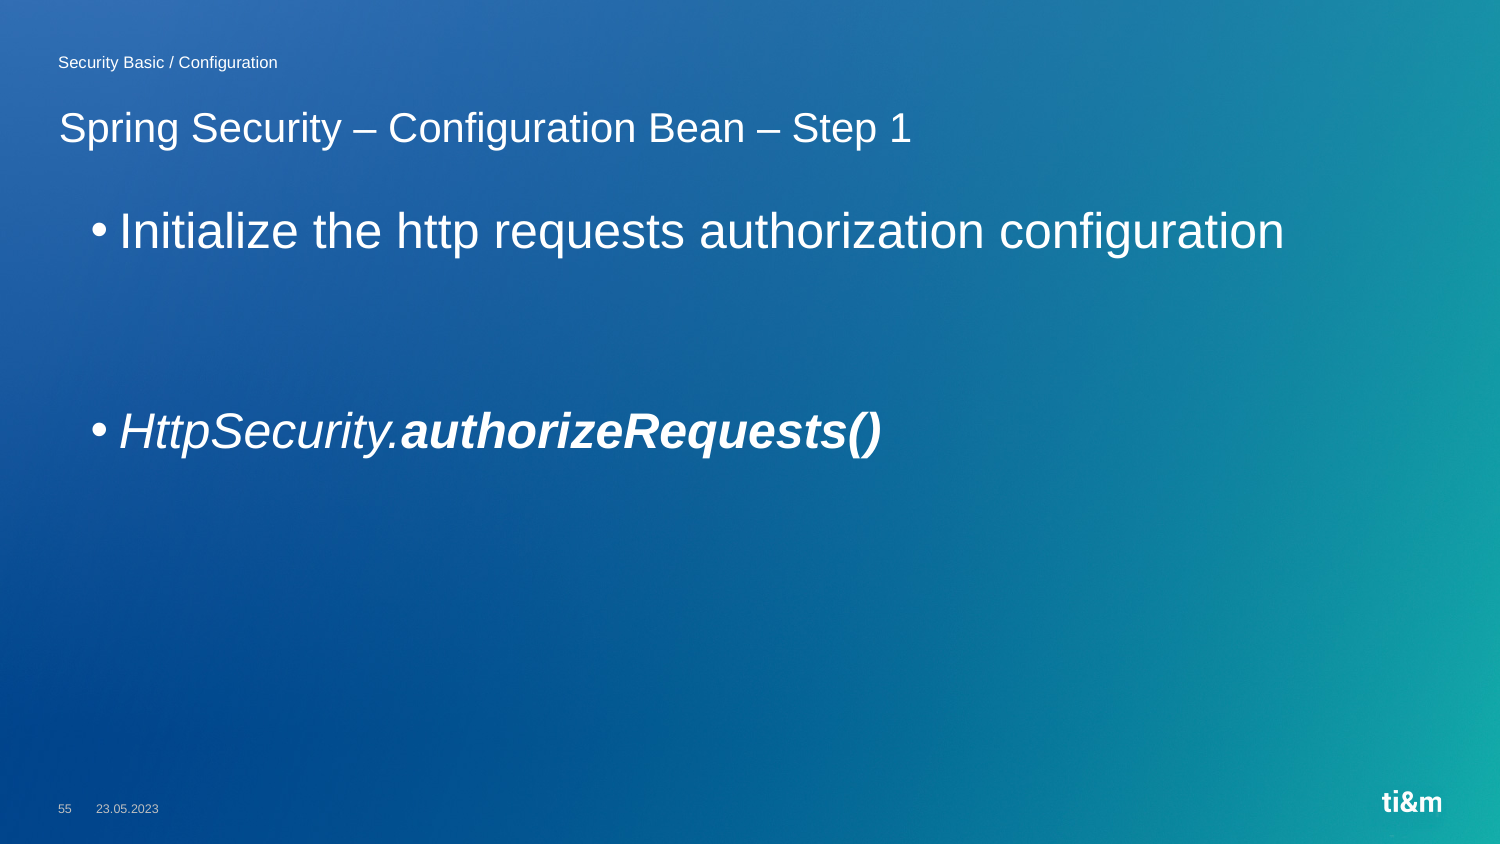

Security Basic / Configuration
# Spring Security – Configuration Bean – Step 1
Initialize the http requests authorization configuration

HttpSecurity.authorizeRequests()

55
23.05.2023